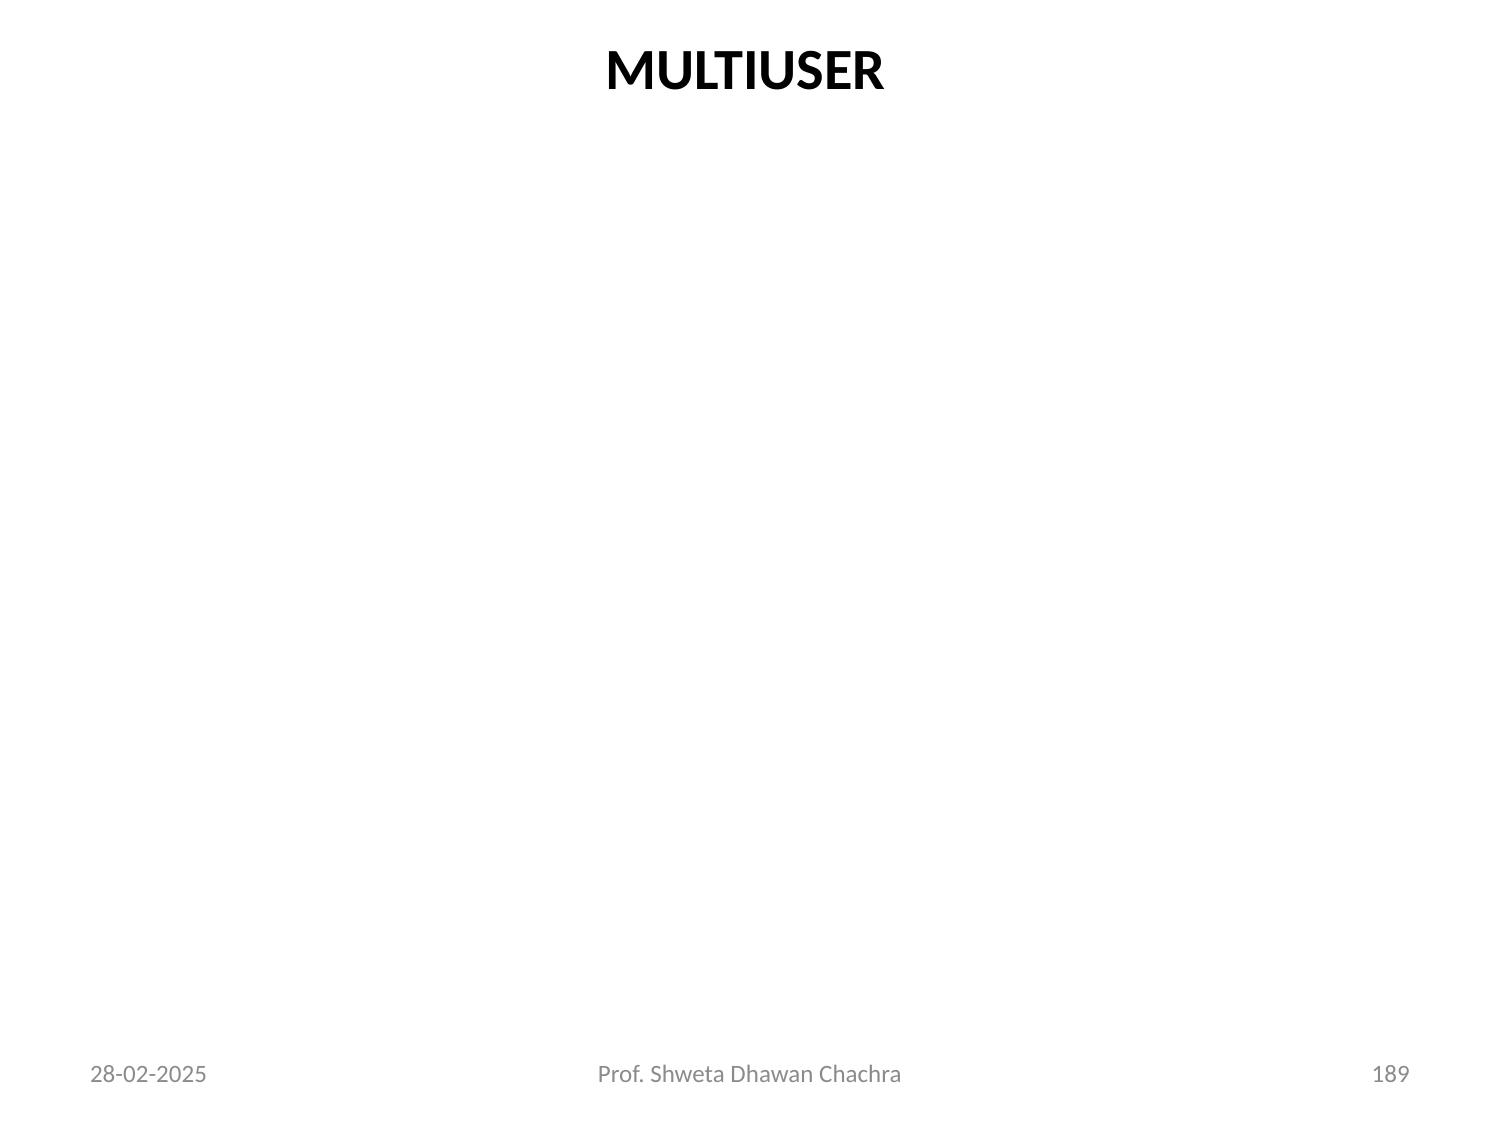

MULTIUSER
28-02-2025
Prof. Shweta Dhawan Chachra
189